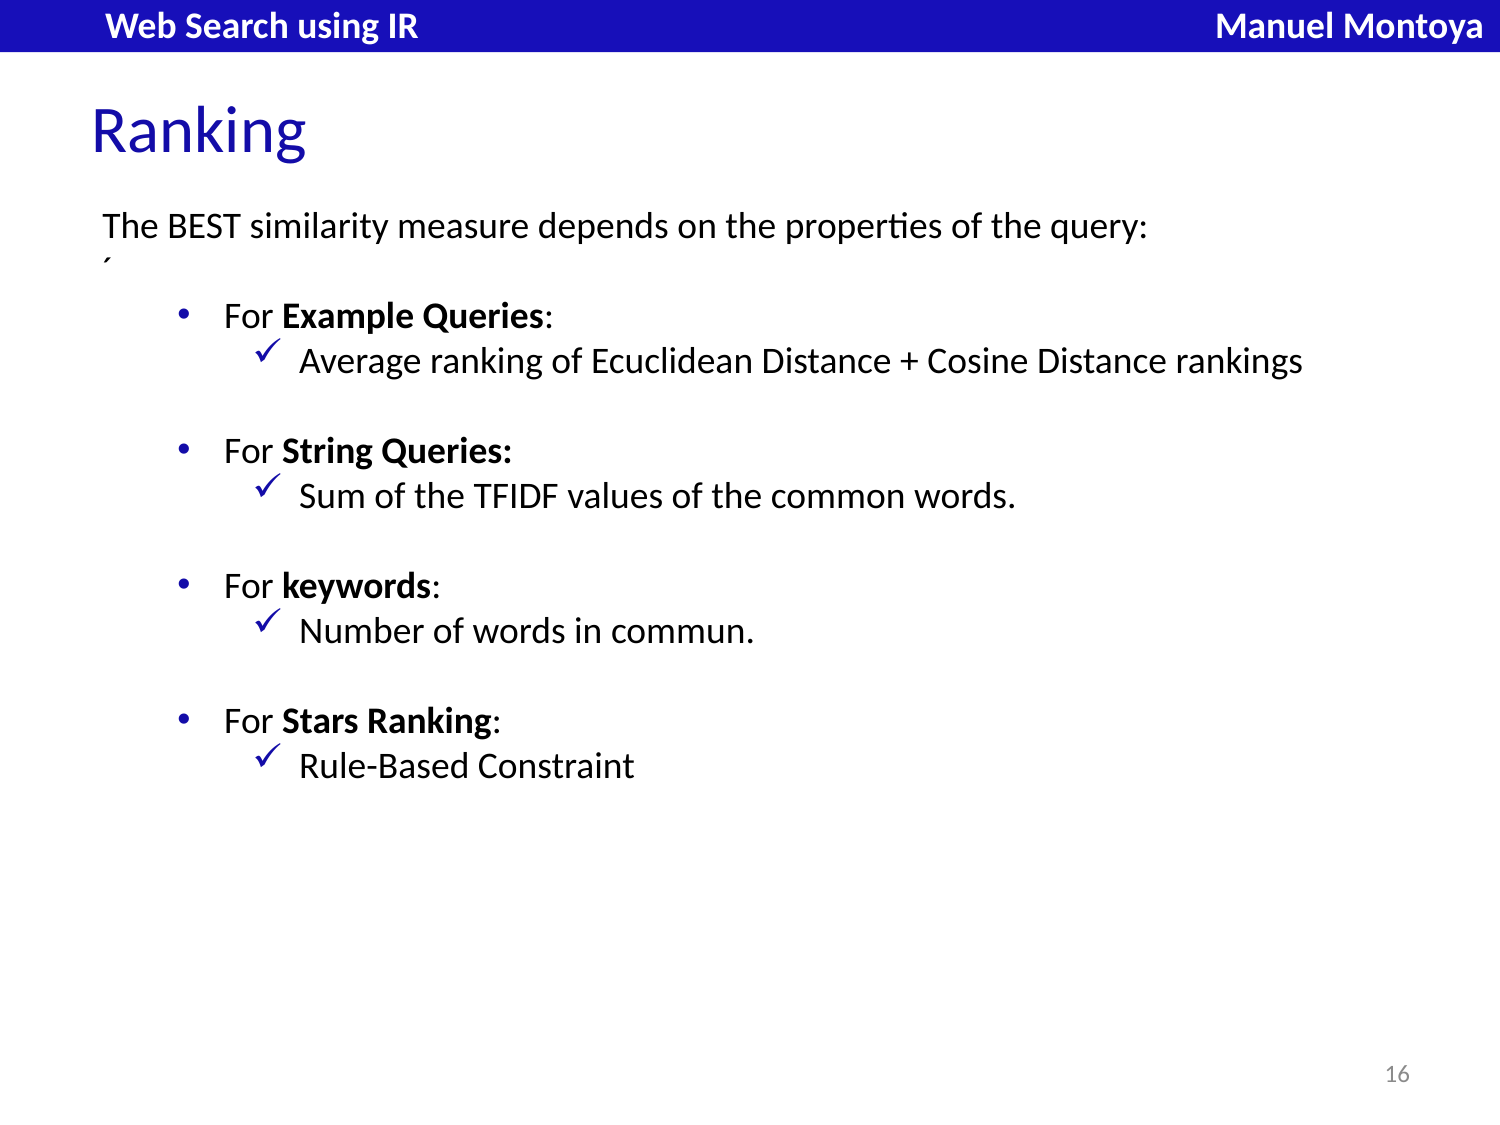

# Web Search using IR						Manuel Montoya
Ranking
The BEST similarity measure depends on the properties of the query:
´
For Example Queries:
Average ranking of Ecuclidean Distance + Cosine Distance rankings

For String Queries:
Sum of the TFIDF values of the common words.

For keywords:
Number of words in commun.

For Stars Ranking:
Rule-Based Constraint
16